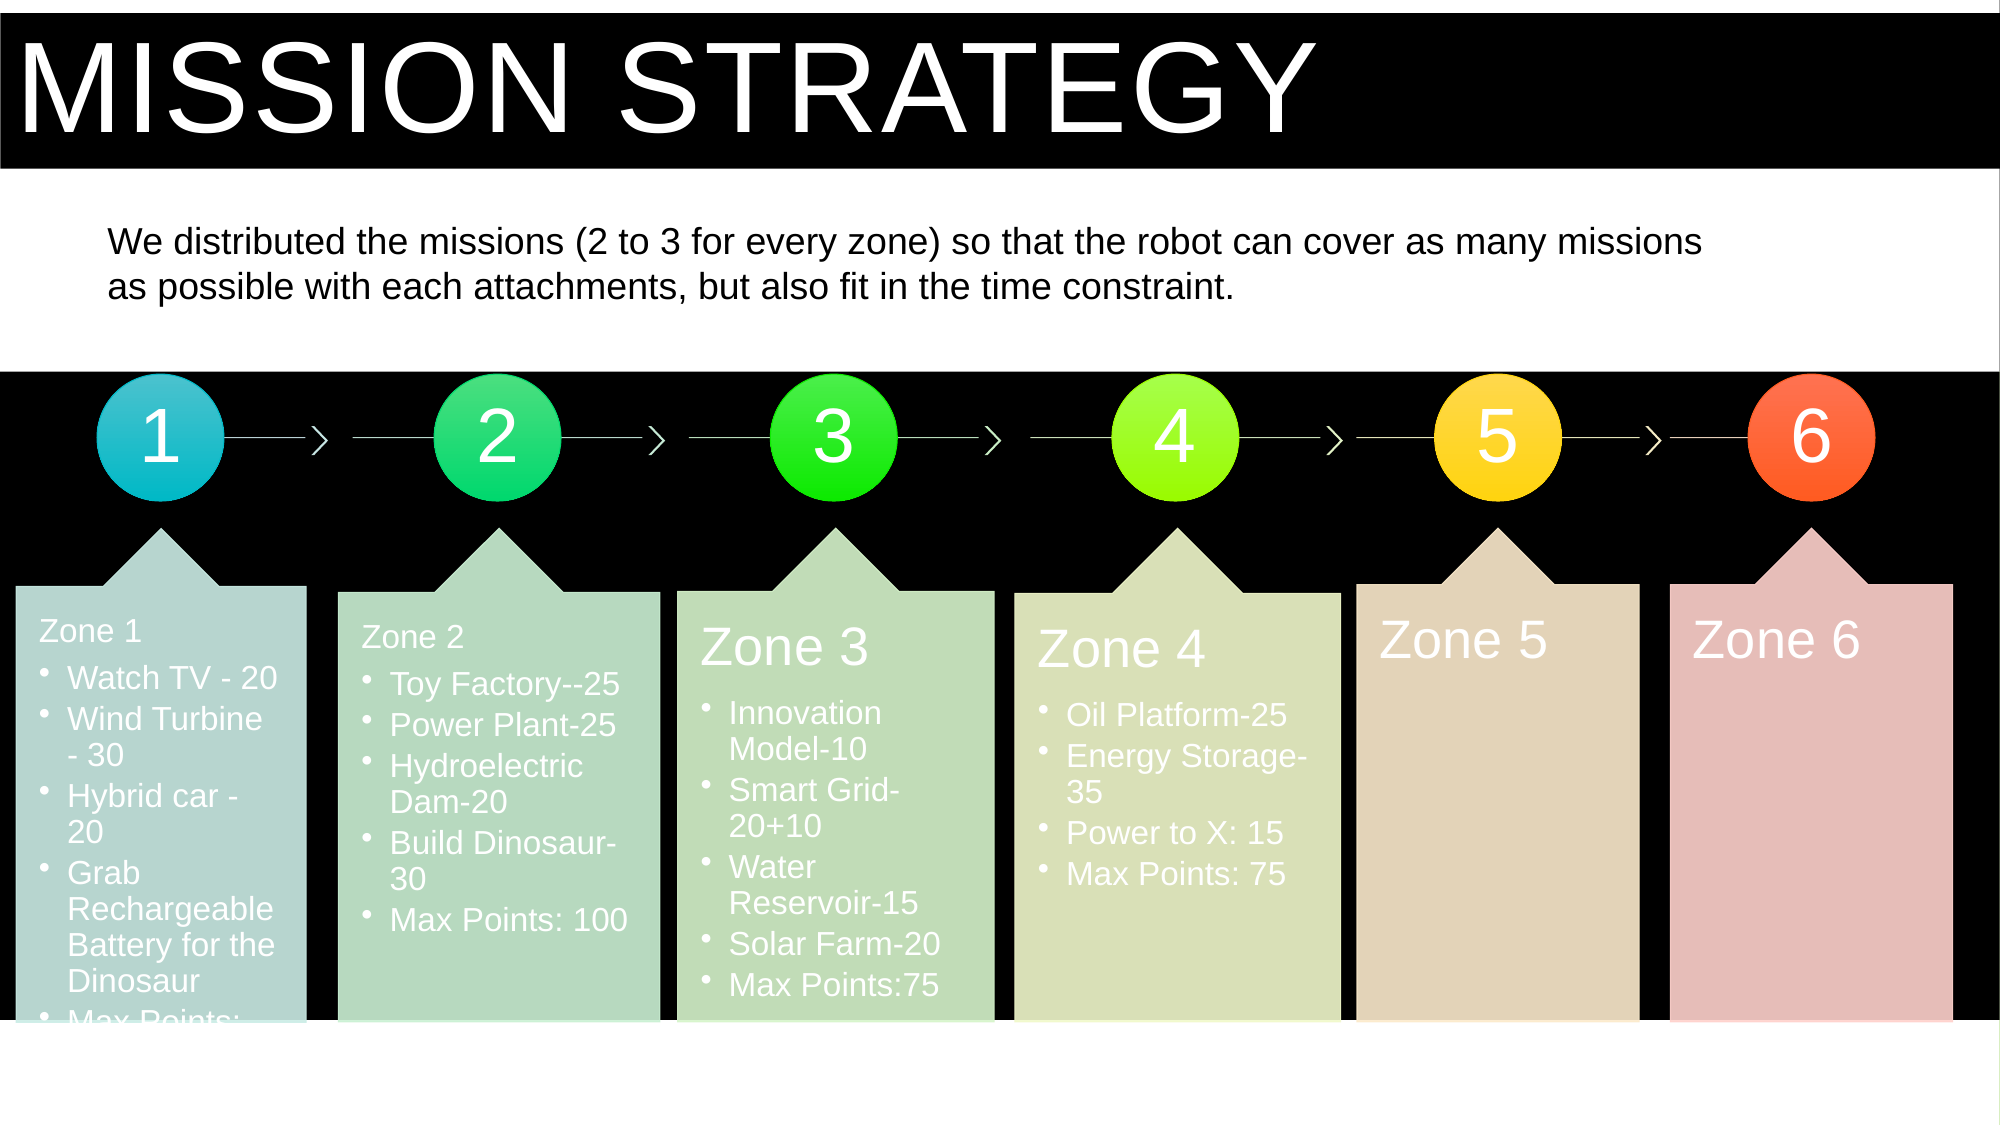

# Mission strategy
We distributed the missions (2 to 3 for every zone) so that the robot can cover as many missions as possible with each attachments, but also fit in the time constraint.

1
Zone 1
Watch TV - 20
Wind Turbine - 30
Hybrid car - 20
Grab Rechargeable Battery for the Dinosaur
Max Points: 70
2
Zone 2
Toy Factory--25
Power Plant-25
Hydroelectric Dam-20
Build Dinosaur-30
Max Points: 100
3
Zone 3
Innovation Model-10
Smart Grid-20+10
Water Reservoir-15
Solar Farm-20
Max Points:75
4
Zone 4
Oil Platform-25
Energy Storage-35
Power to X: 15
Max Points: 75
5
Zone 5
6
Zone 6